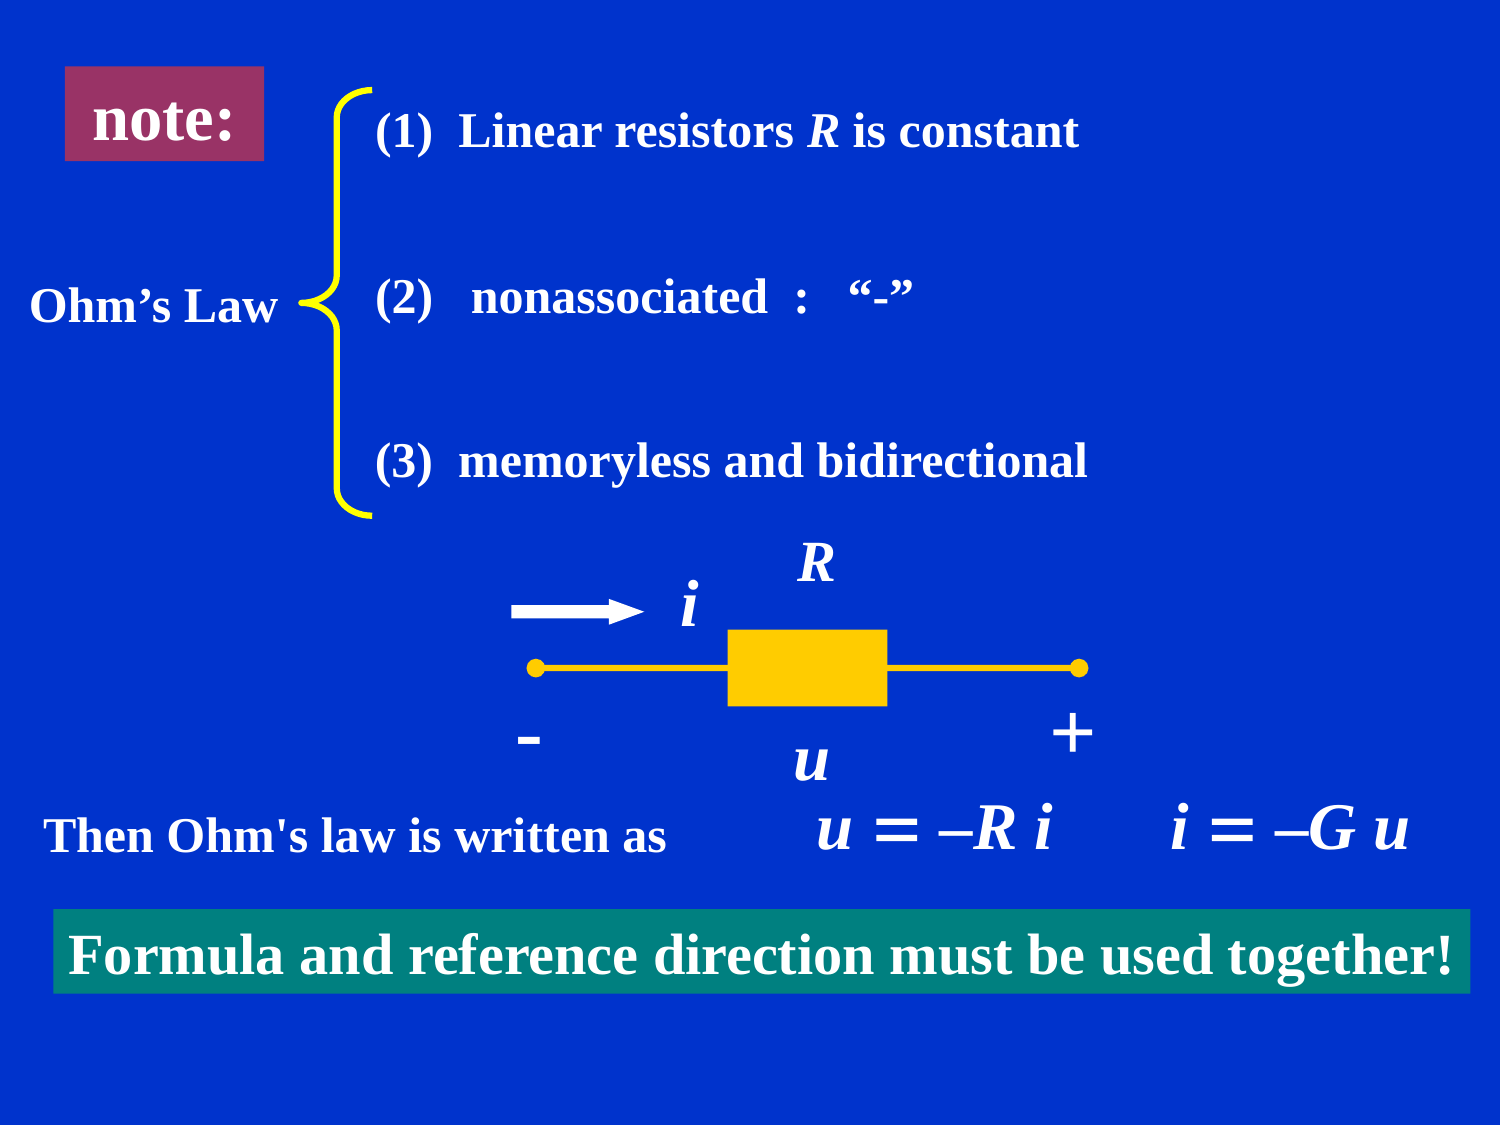

note:
(1)  Linear resistors R is constant

(2)   nonassociated  :   “-”
Ohm’s Law
(3)  memoryless and bidirectional
R

i

-
+
u
u = –R i       i = –G u
Then Ohm's law is written as
Formula and reference direction must be used together!